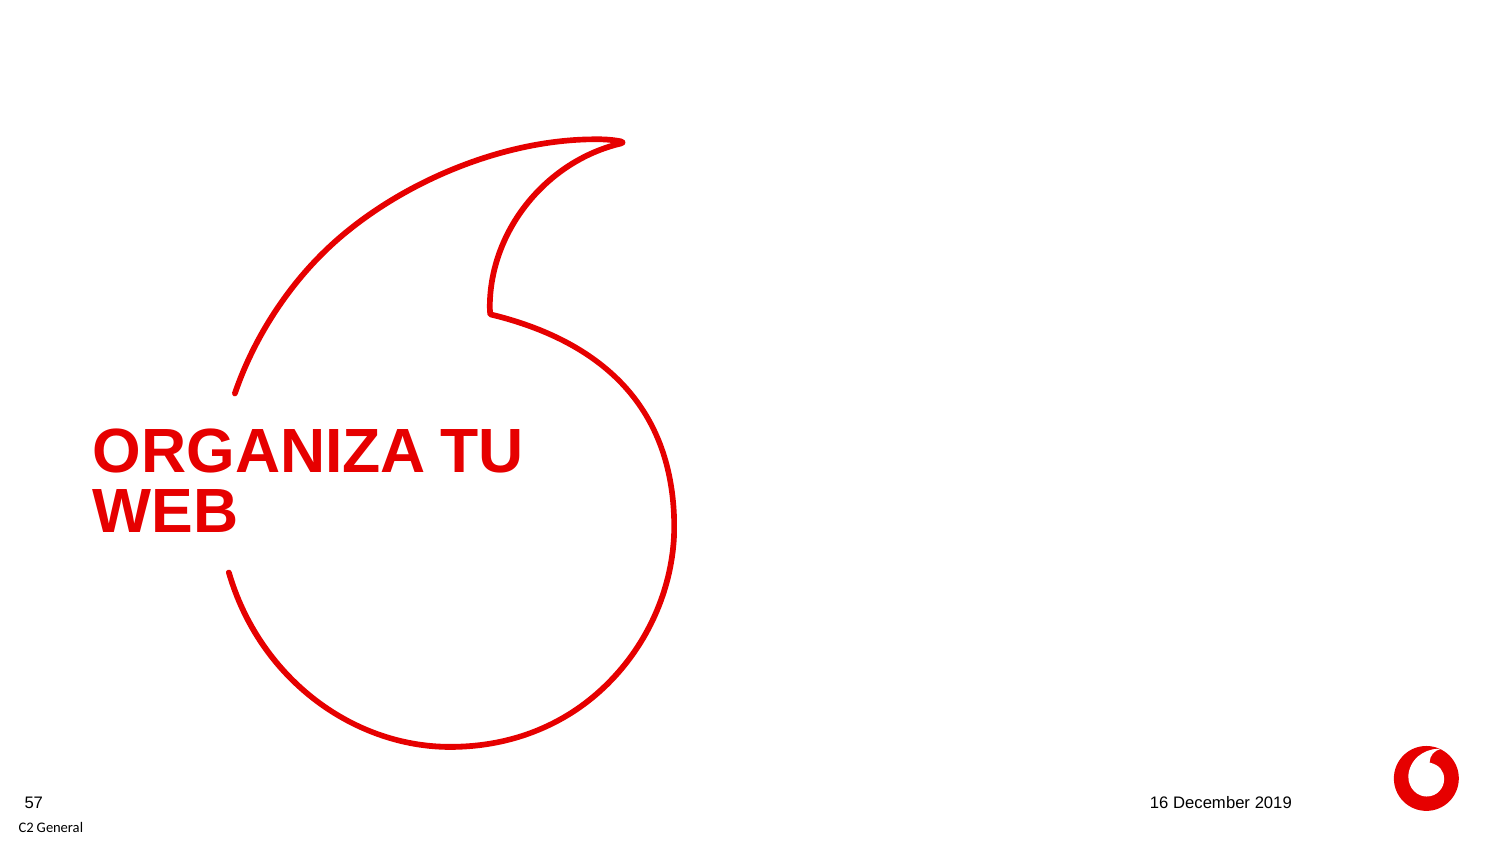

# ORGANIZA TU WEB
16 December 2019
57